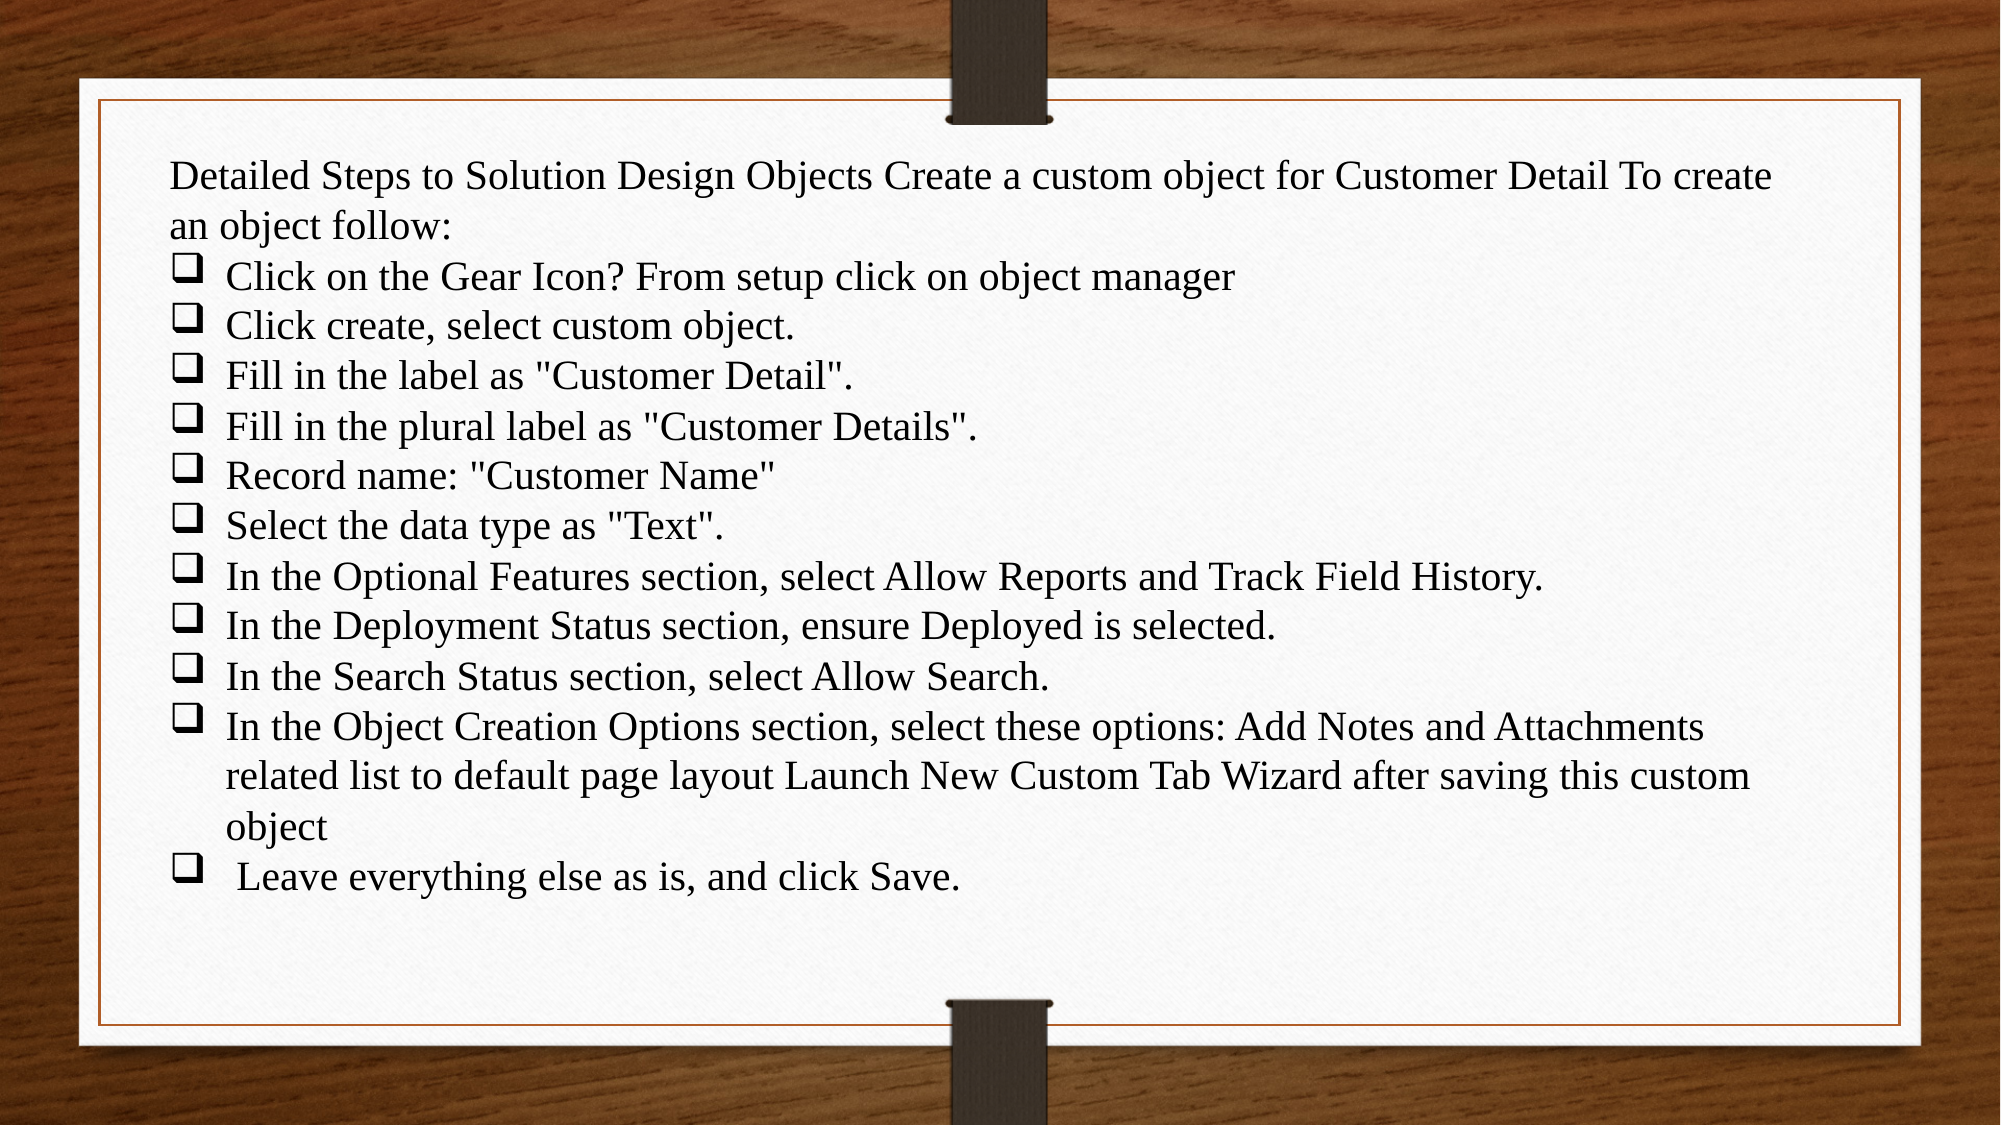

Detailed Steps to Solution Design Objects Create a custom object for Customer Detail To create an object follow:
Click on the Gear Icon? From setup click on object manager
Click create, select custom object.
Fill in the label as "Customer Detail".
Fill in the plural label as "Customer Details".
Record name: "Customer Name"
Select the data type as "Text".
In the Optional Features section, select Allow Reports and Track Field History.
In the Deployment Status section, ensure Deployed is selected.
In the Search Status section, select Allow Search.
In the Object Creation Options section, select these options: Add Notes and Attachments related list to default page layout Launch New Custom Tab Wizard after saving this custom object
 Leave everything else as is, and click Save.